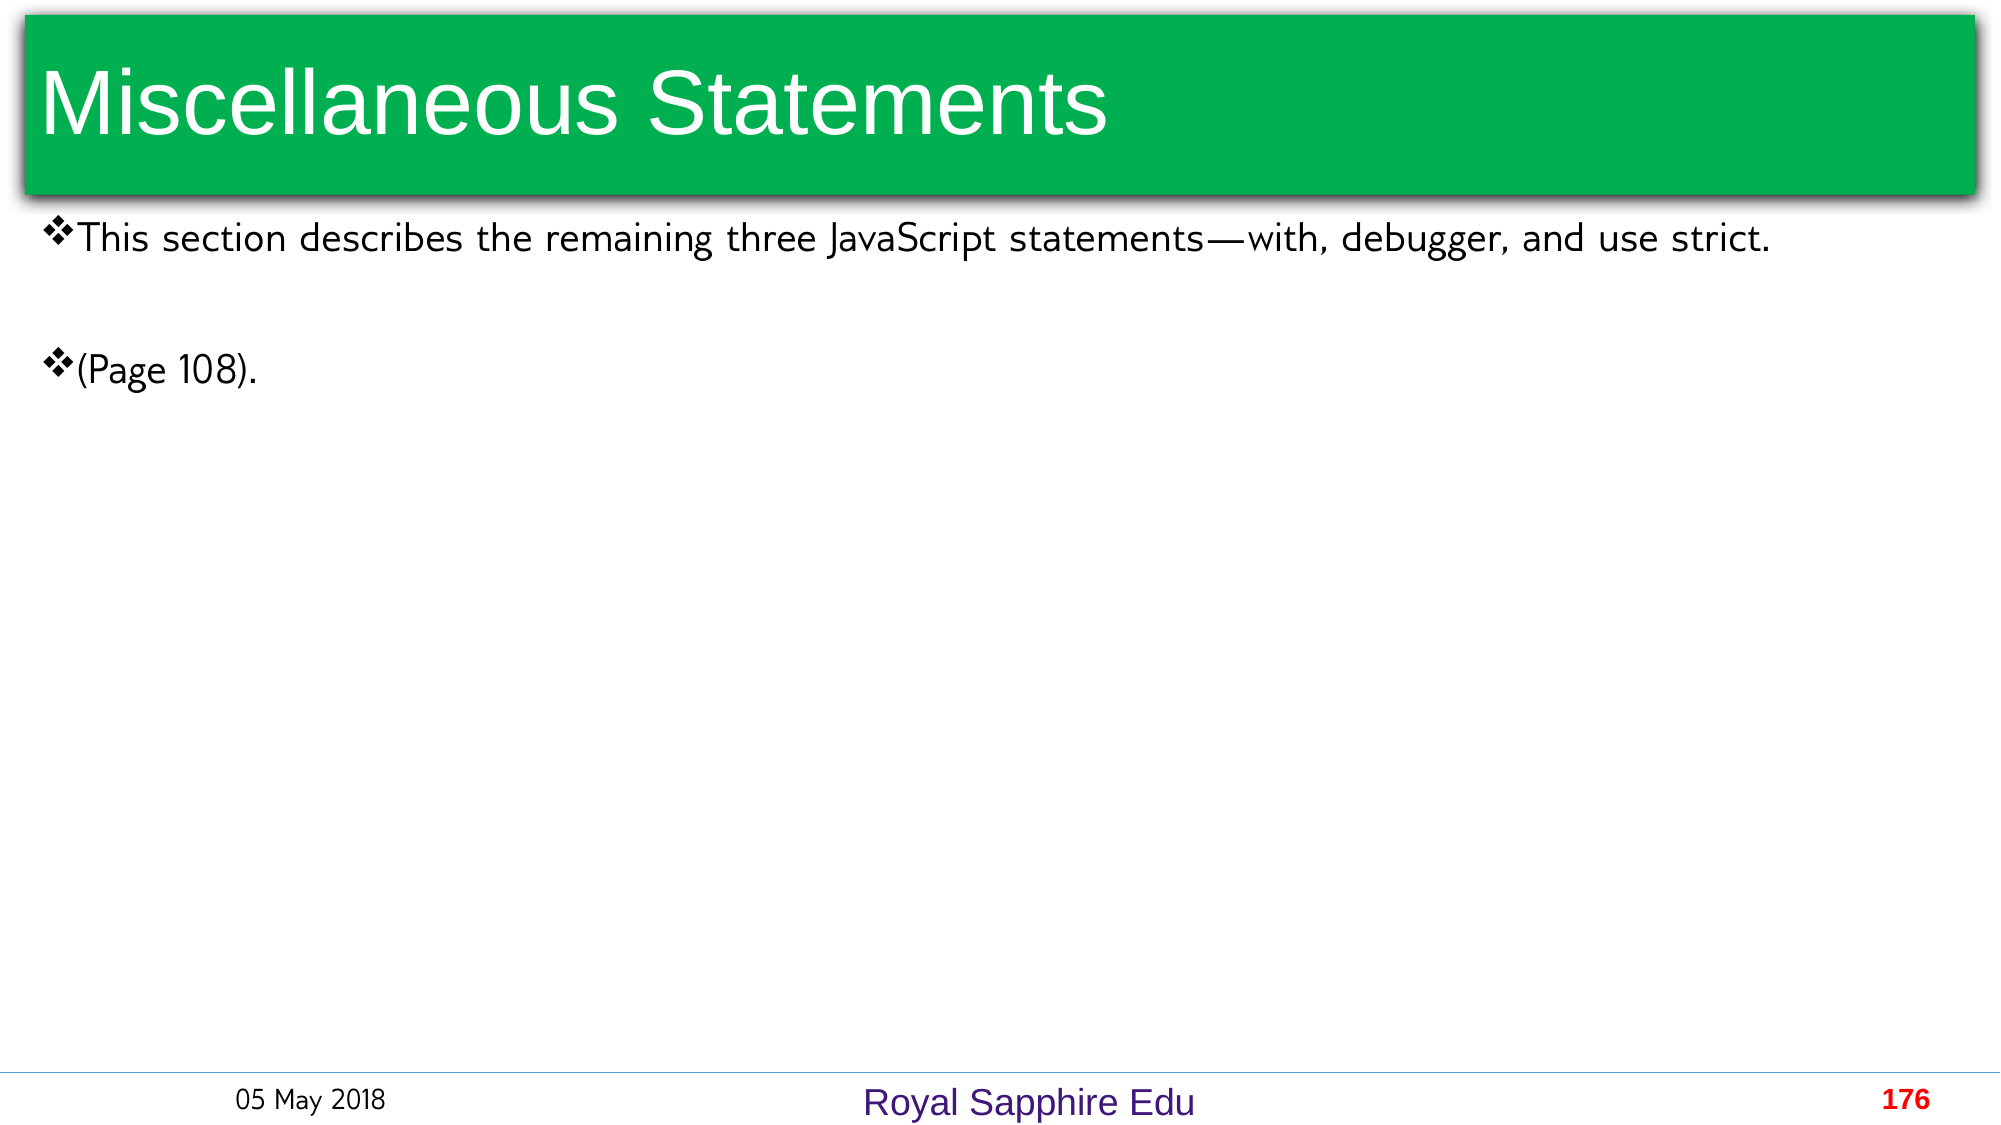

# Miscellaneous Statements
This section describes the remaining three JavaScript statements—with, debugger, and use strict.

(Page 108).
05 May 2018
176